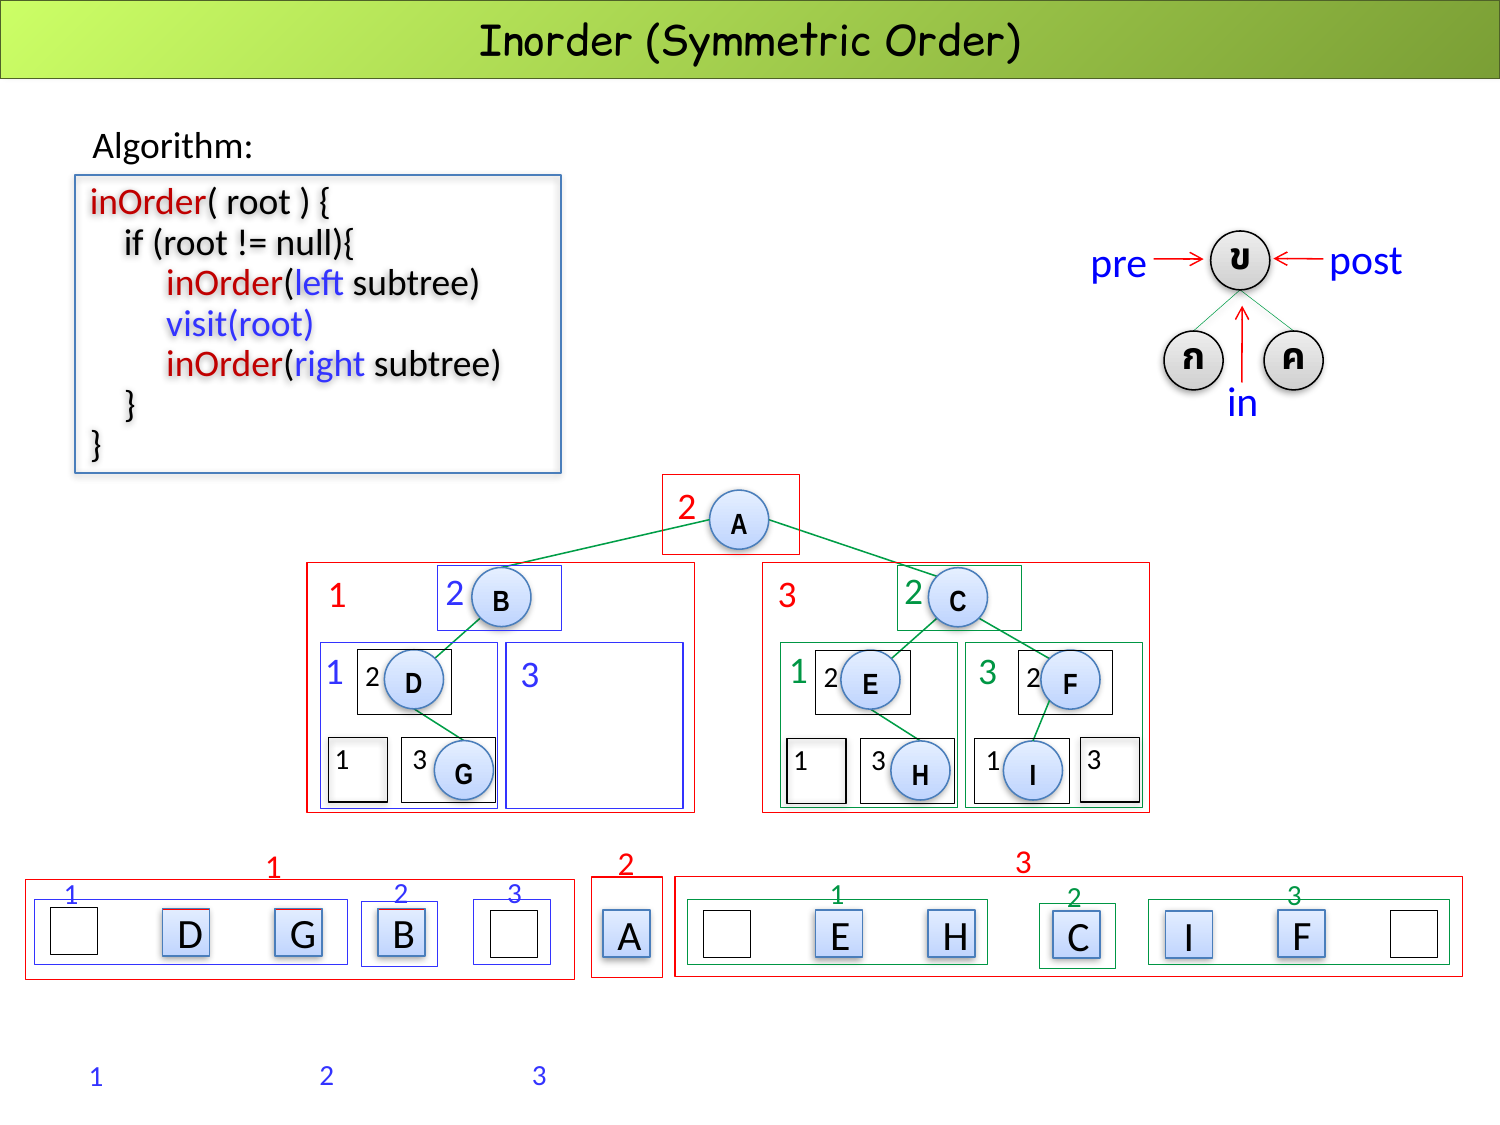

# Inorder (Symmetric Order)
Algorithm:
inOrder( root ) {
    if (root != null){
         inOrder(left subtree)
         visit(root)
         inOrder(right subtree)
    }
}
post
pre
ข
ก
ค
in

2
A
B
C
D
E
F
G
H
I
2

2

1

3
1

1

3

3

2

2

2
1

3

3

1

3

1

3

2

1

2

3

1

1

3

2

D
G
B

A

E
H
F

C
I
2
3
1